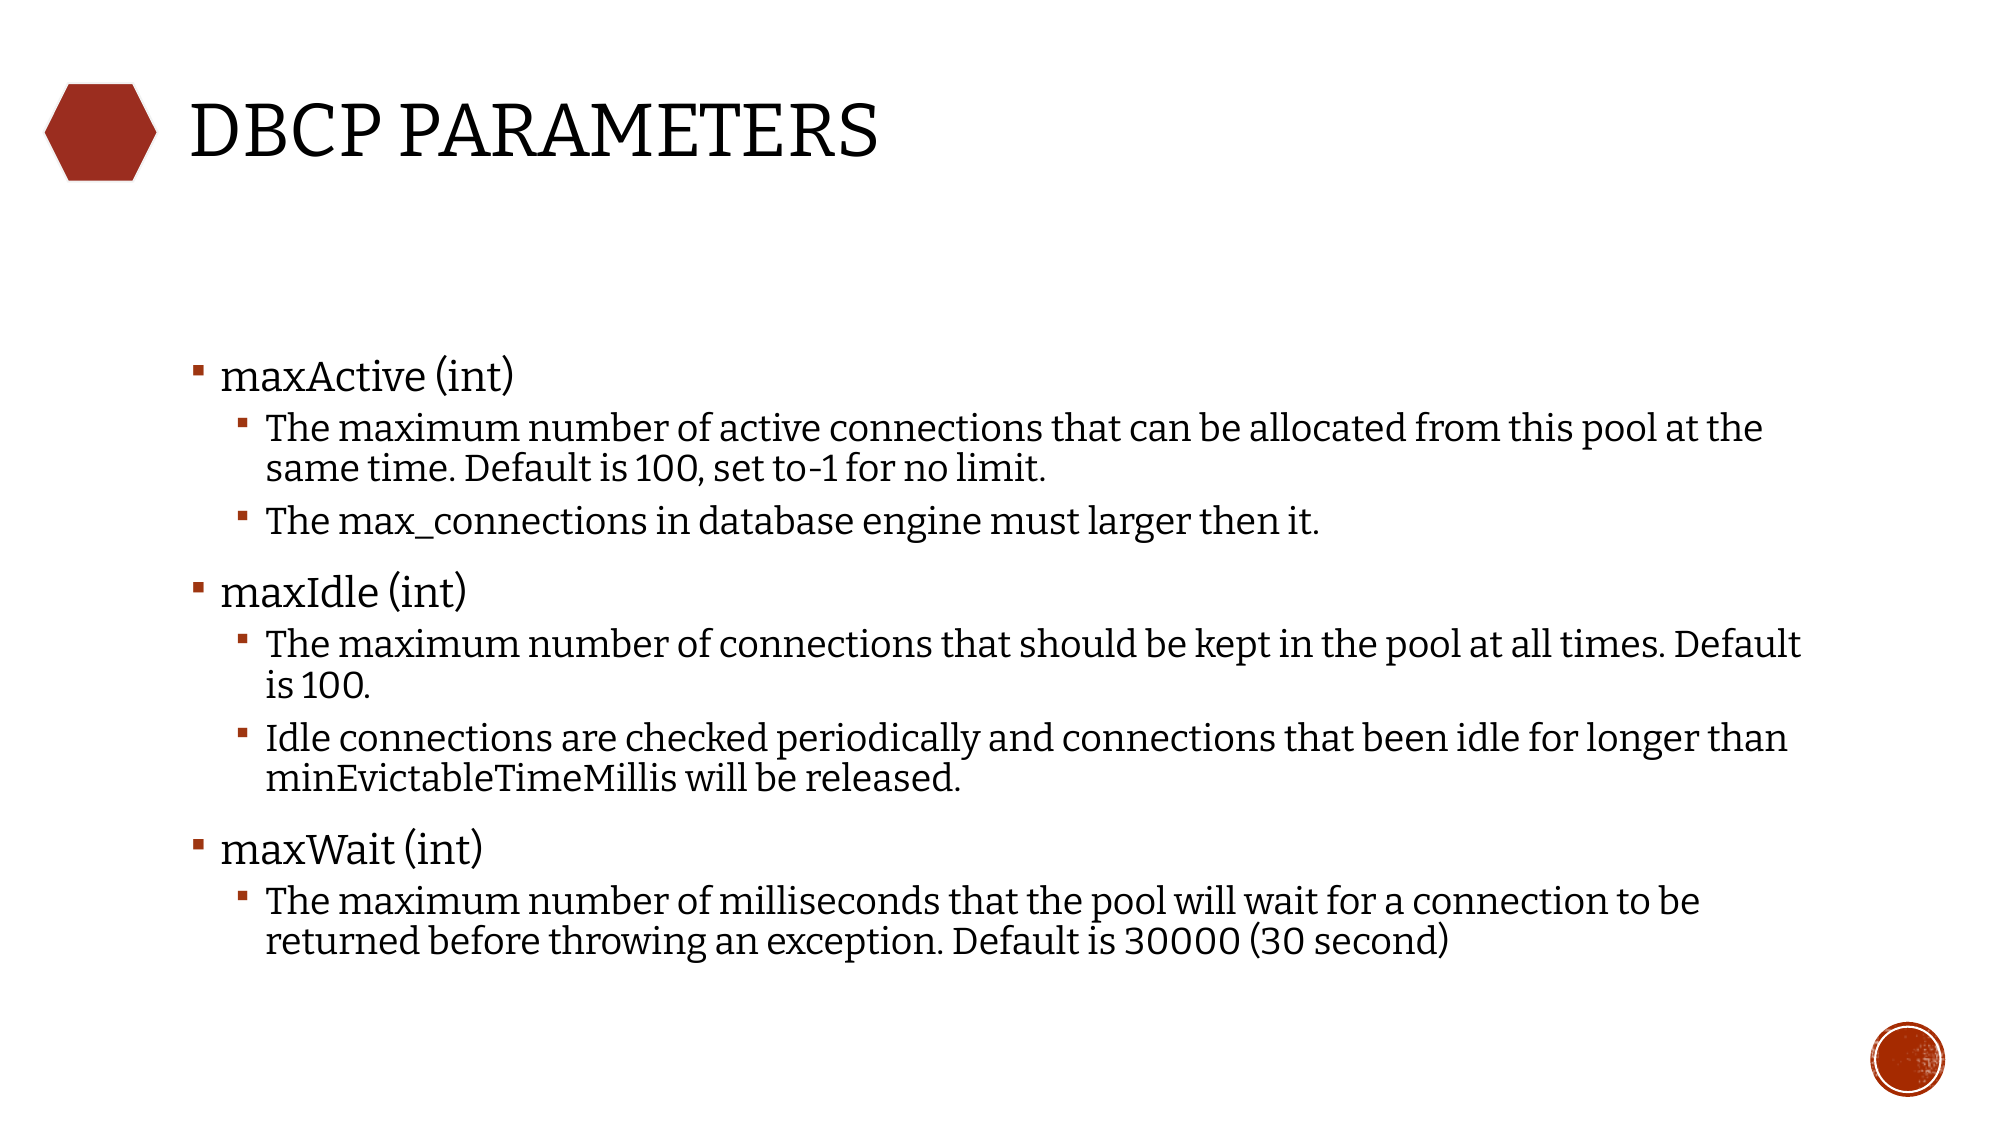

# DBCP Parameters
maxActive (int)
The maximum number of active connections that can be allocated from this pool at the same time. Default is 100, set to-1 for no limit.
The max_connections in database engine must larger then it.
maxIdle (int)
The maximum number of connections that should be kept in the pool at all times. Default is 100.
Idle connections are checked periodically and connections that been idle for longer than minEvictableTimeMillis will be released.
maxWait (int)
The maximum number of milliseconds that the pool will wait for a connection to be returned before throwing an exception. Default is 30000 (30 second)